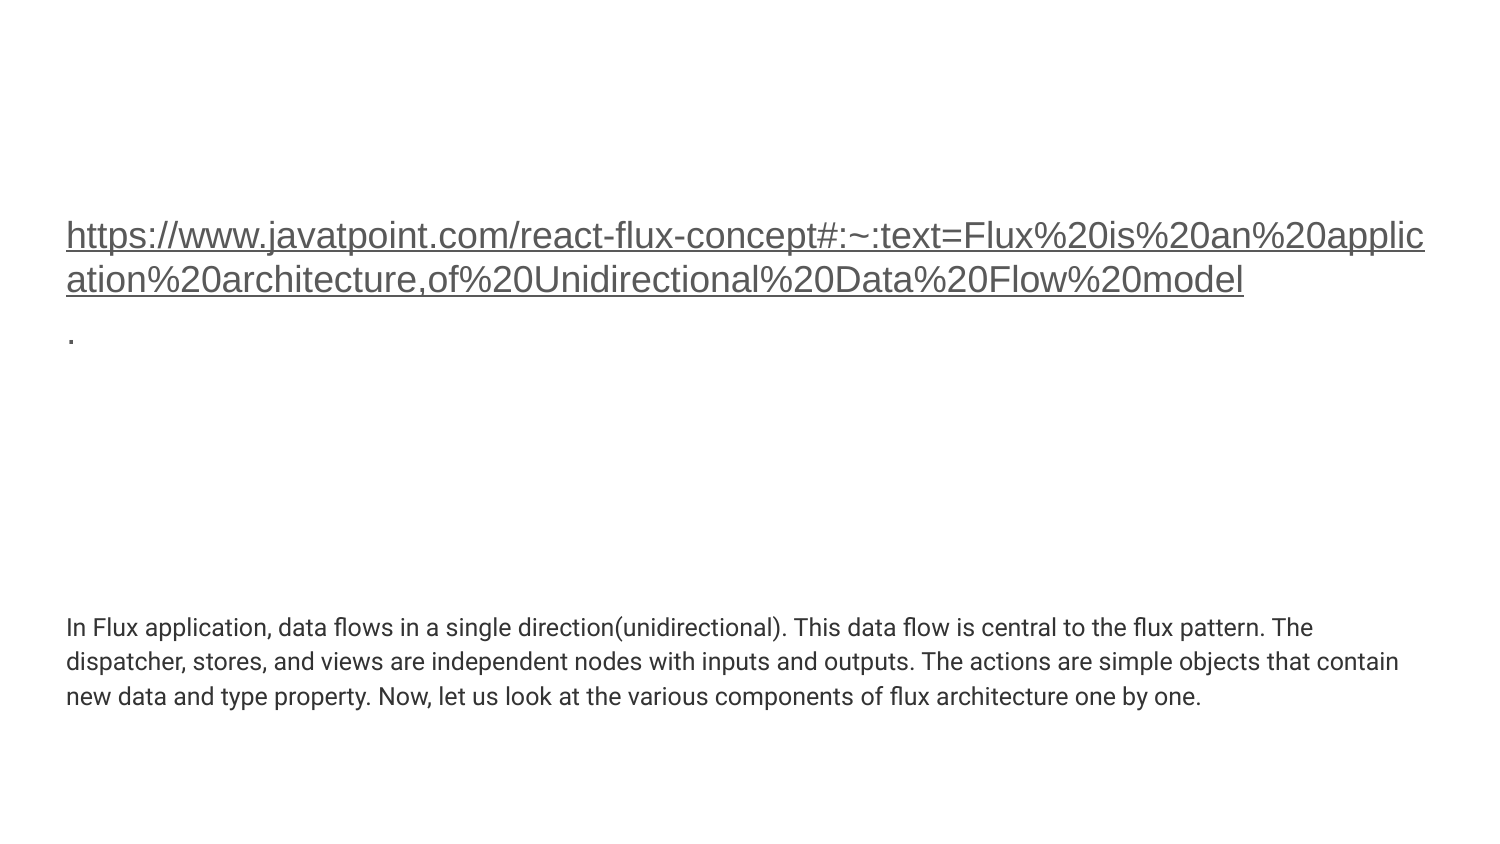

#
https://www.javatpoint.com/react-flux-concept#:~:text=Flux%20is%20an%20application%20architecture,of%20Unidirectional%20Data%20Flow%20model.

In Flux application, data flows in a single direction(unidirectional). This data flow is central to the flux pattern. The dispatcher, stores, and views are independent nodes with inputs and outputs. The actions are simple objects that contain new data and type property. Now, let us look at the various components of flux architecture one by one.